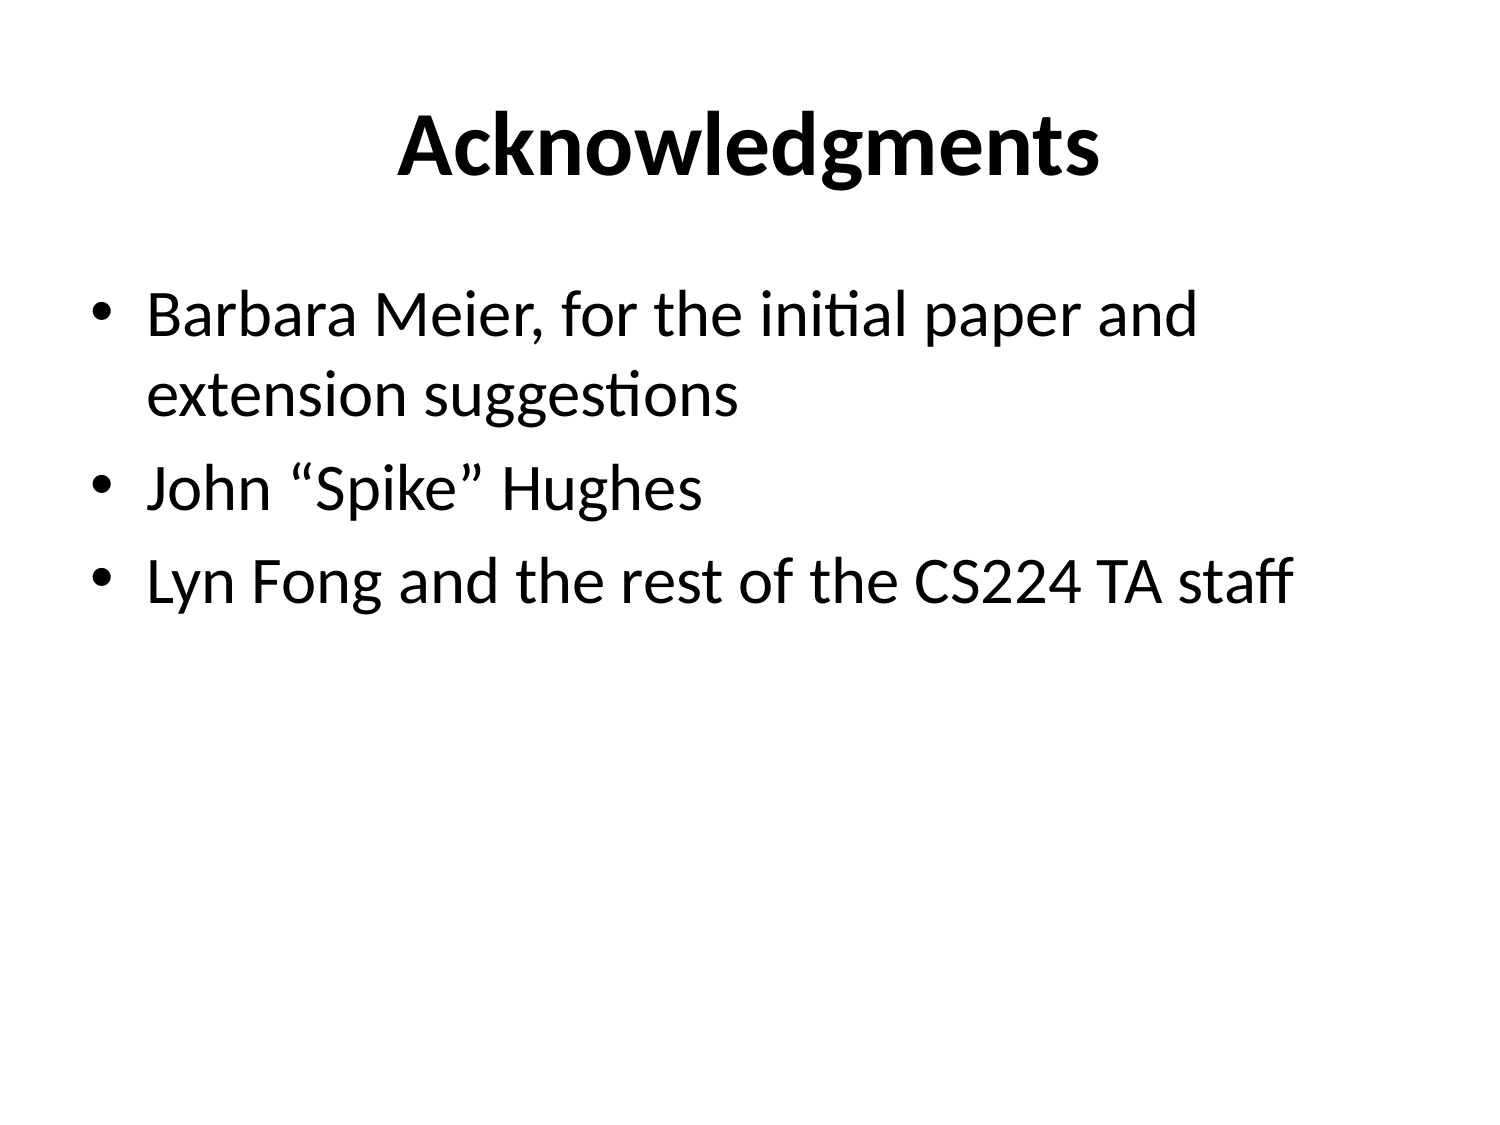

# Acknowledgments
Barbara Meier, for the initial paper and extension suggestions
John “Spike” Hughes
Lyn Fong and the rest of the CS224 TA staff